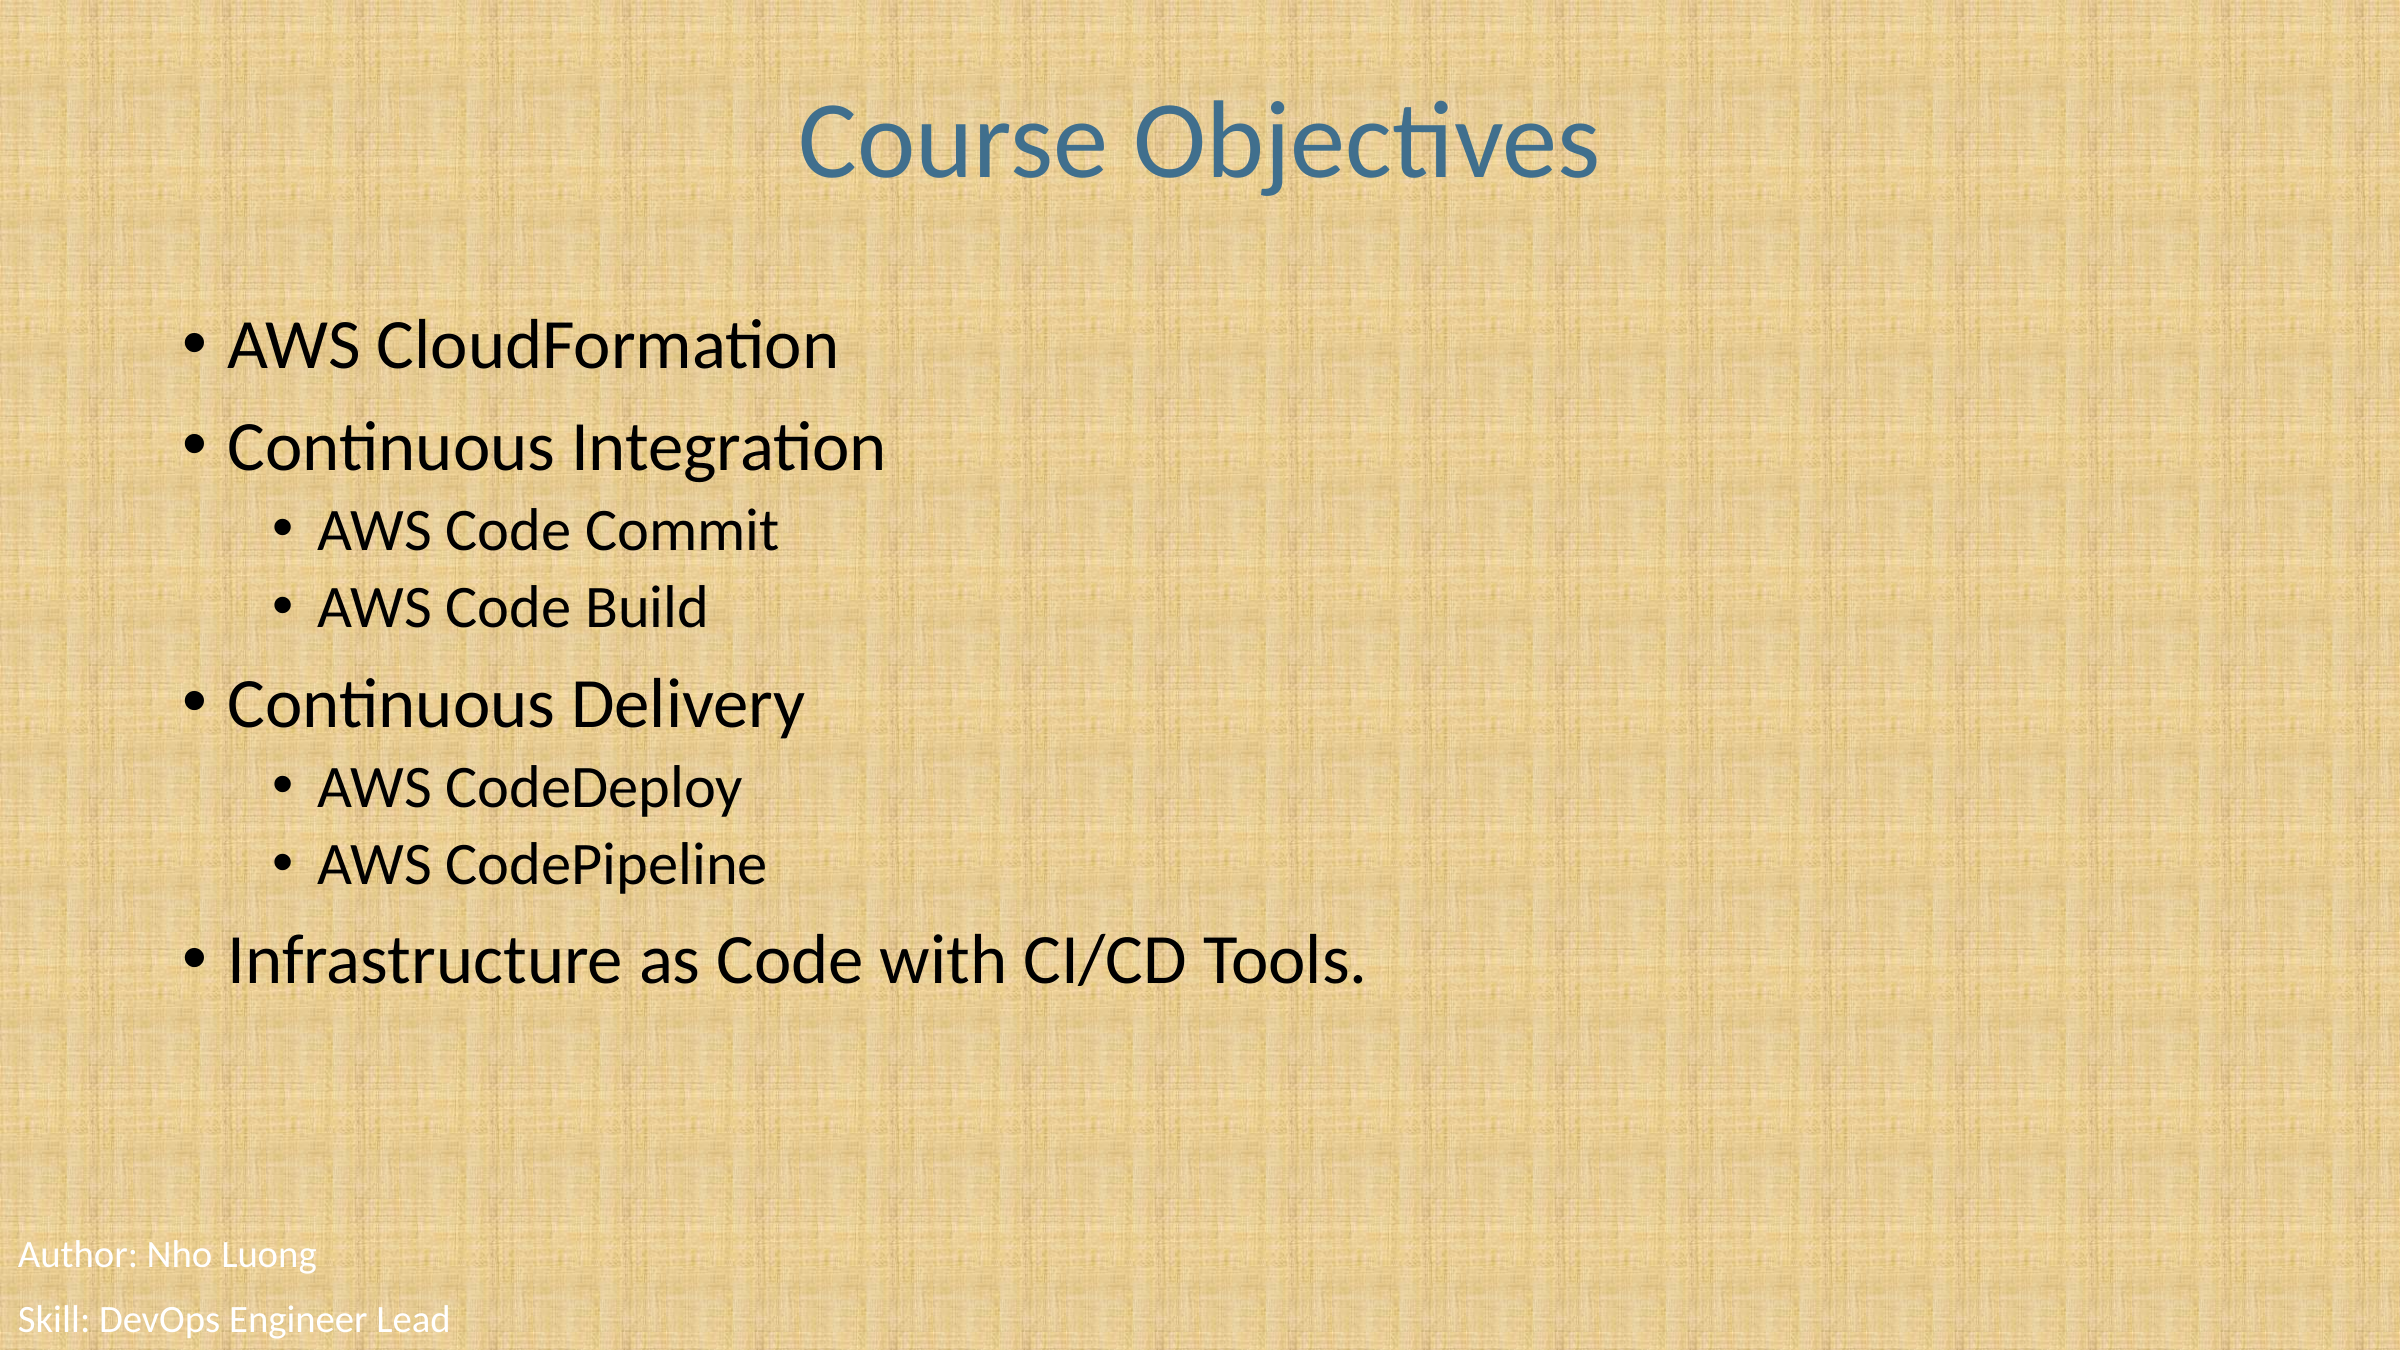

# Course Objectives
AWS CloudFormation
Continuous Integration
AWS Code Commit
AWS Code Build
Continuous Delivery
AWS CodeDeploy
AWS CodePipeline
Infrastructure as Code with CI/CD Tools.

Author: Nho Luong
Skill: DevOps Engineer Lead